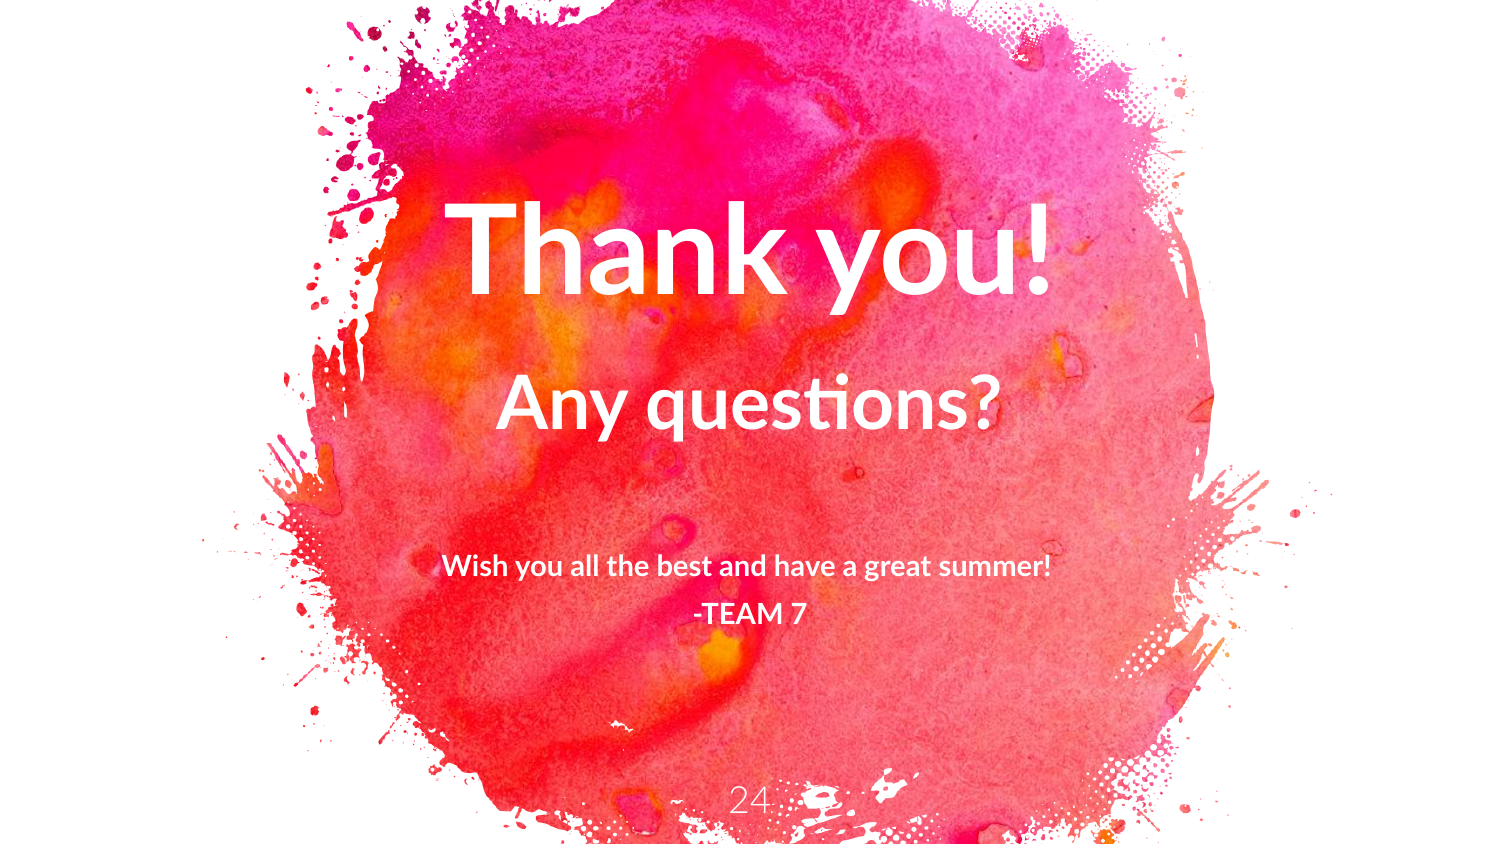

Thank you!
Any questions?

Wish you all the best and have a great summer!
-TEAM 7
24